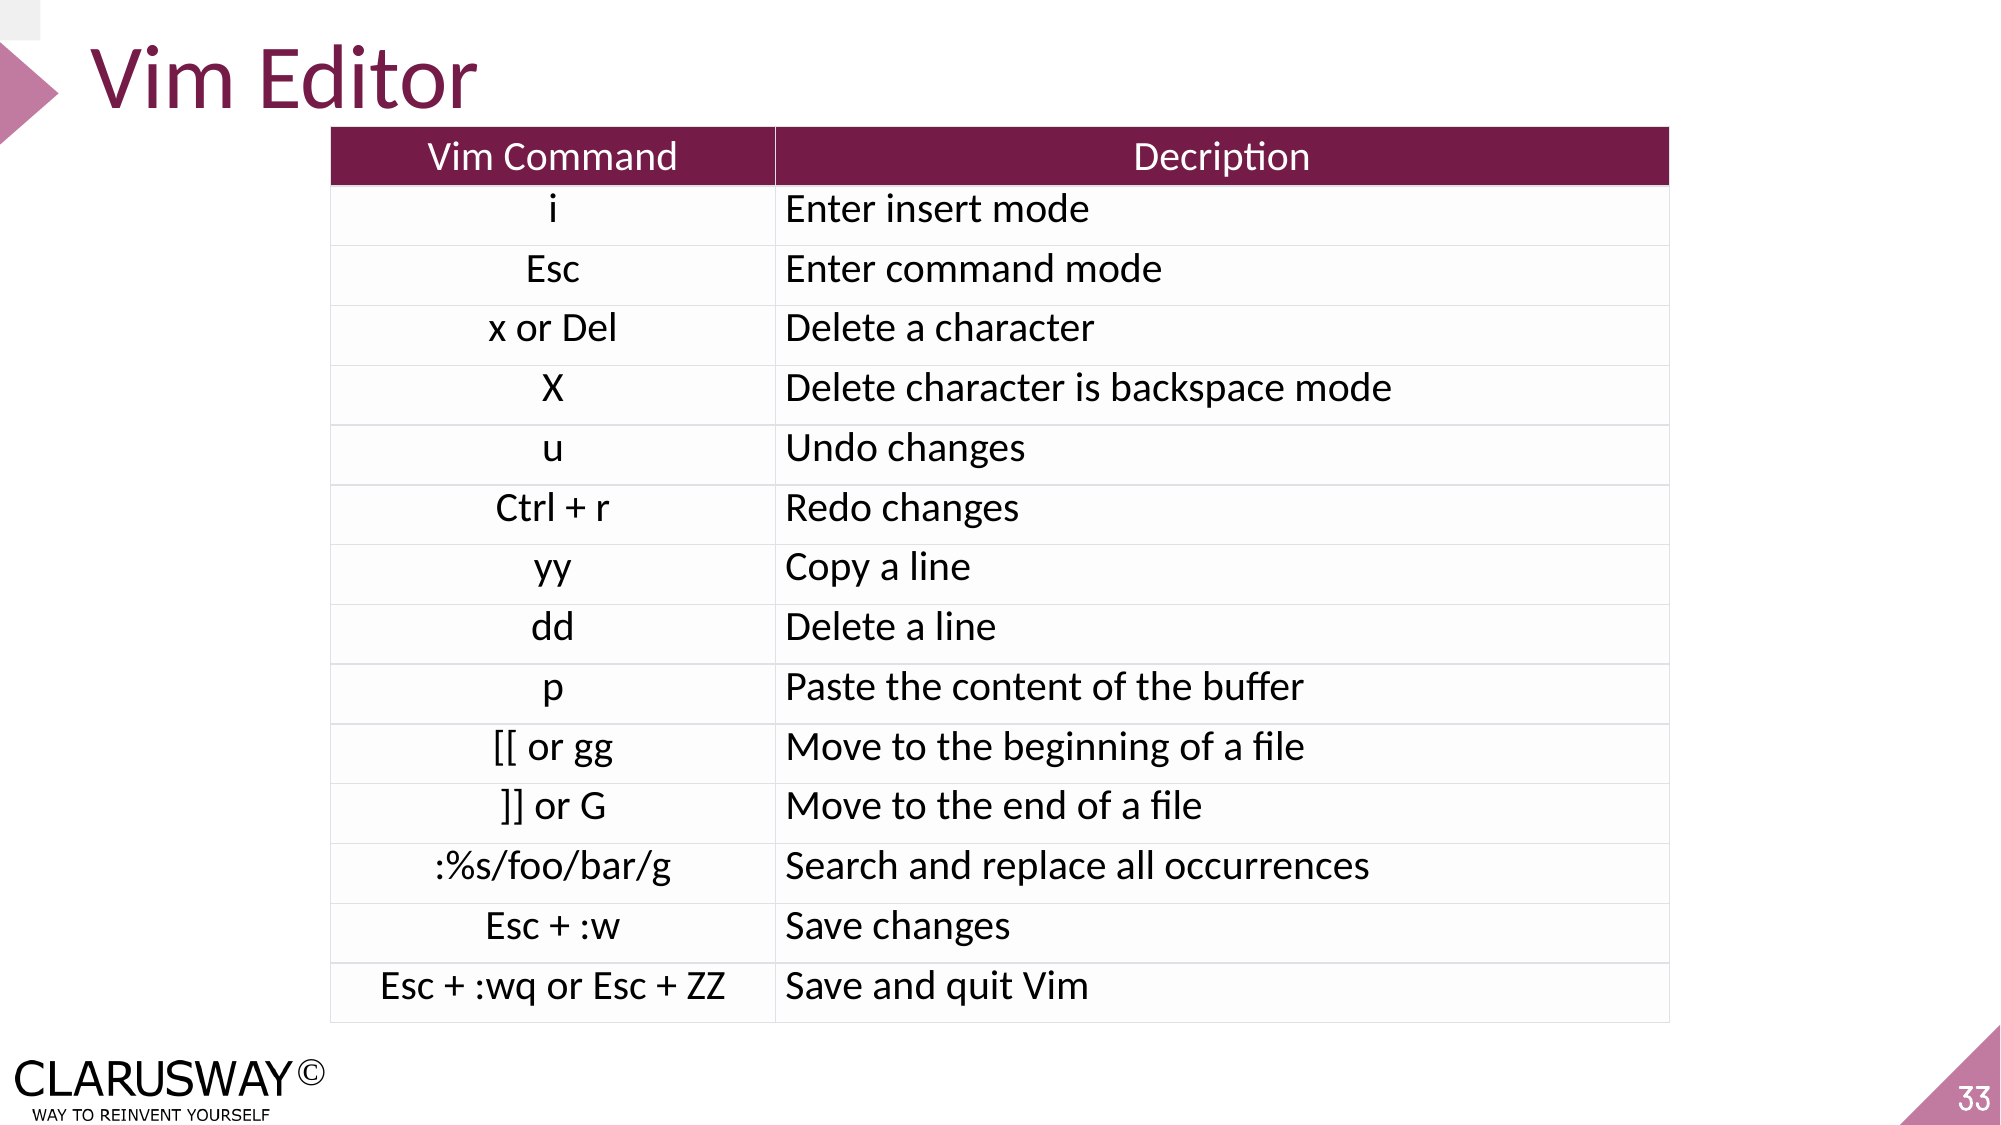

# Vim Editor
| Vim Command | Decription |
| --- | --- |
| i | Enter insert mode |
| Esc | Enter command mode |
| x or Del | Delete a character |
| X | Delete character is backspace mode |
| u | Undo changes |
| Ctrl + r | Redo changes |
| yy | Copy a line |
| dd | Delete a line |
| p | Paste the content of the buffer |
| [[ or gg | Move to the beginning of a file |
| ]] or G | Move to the end of a file |
| :%s/foo/bar/g | Search and replace all occurrences |
| Esc + :w | Save changes |
| Esc + :wq or Esc + ZZ | Save and quit Vim |
33